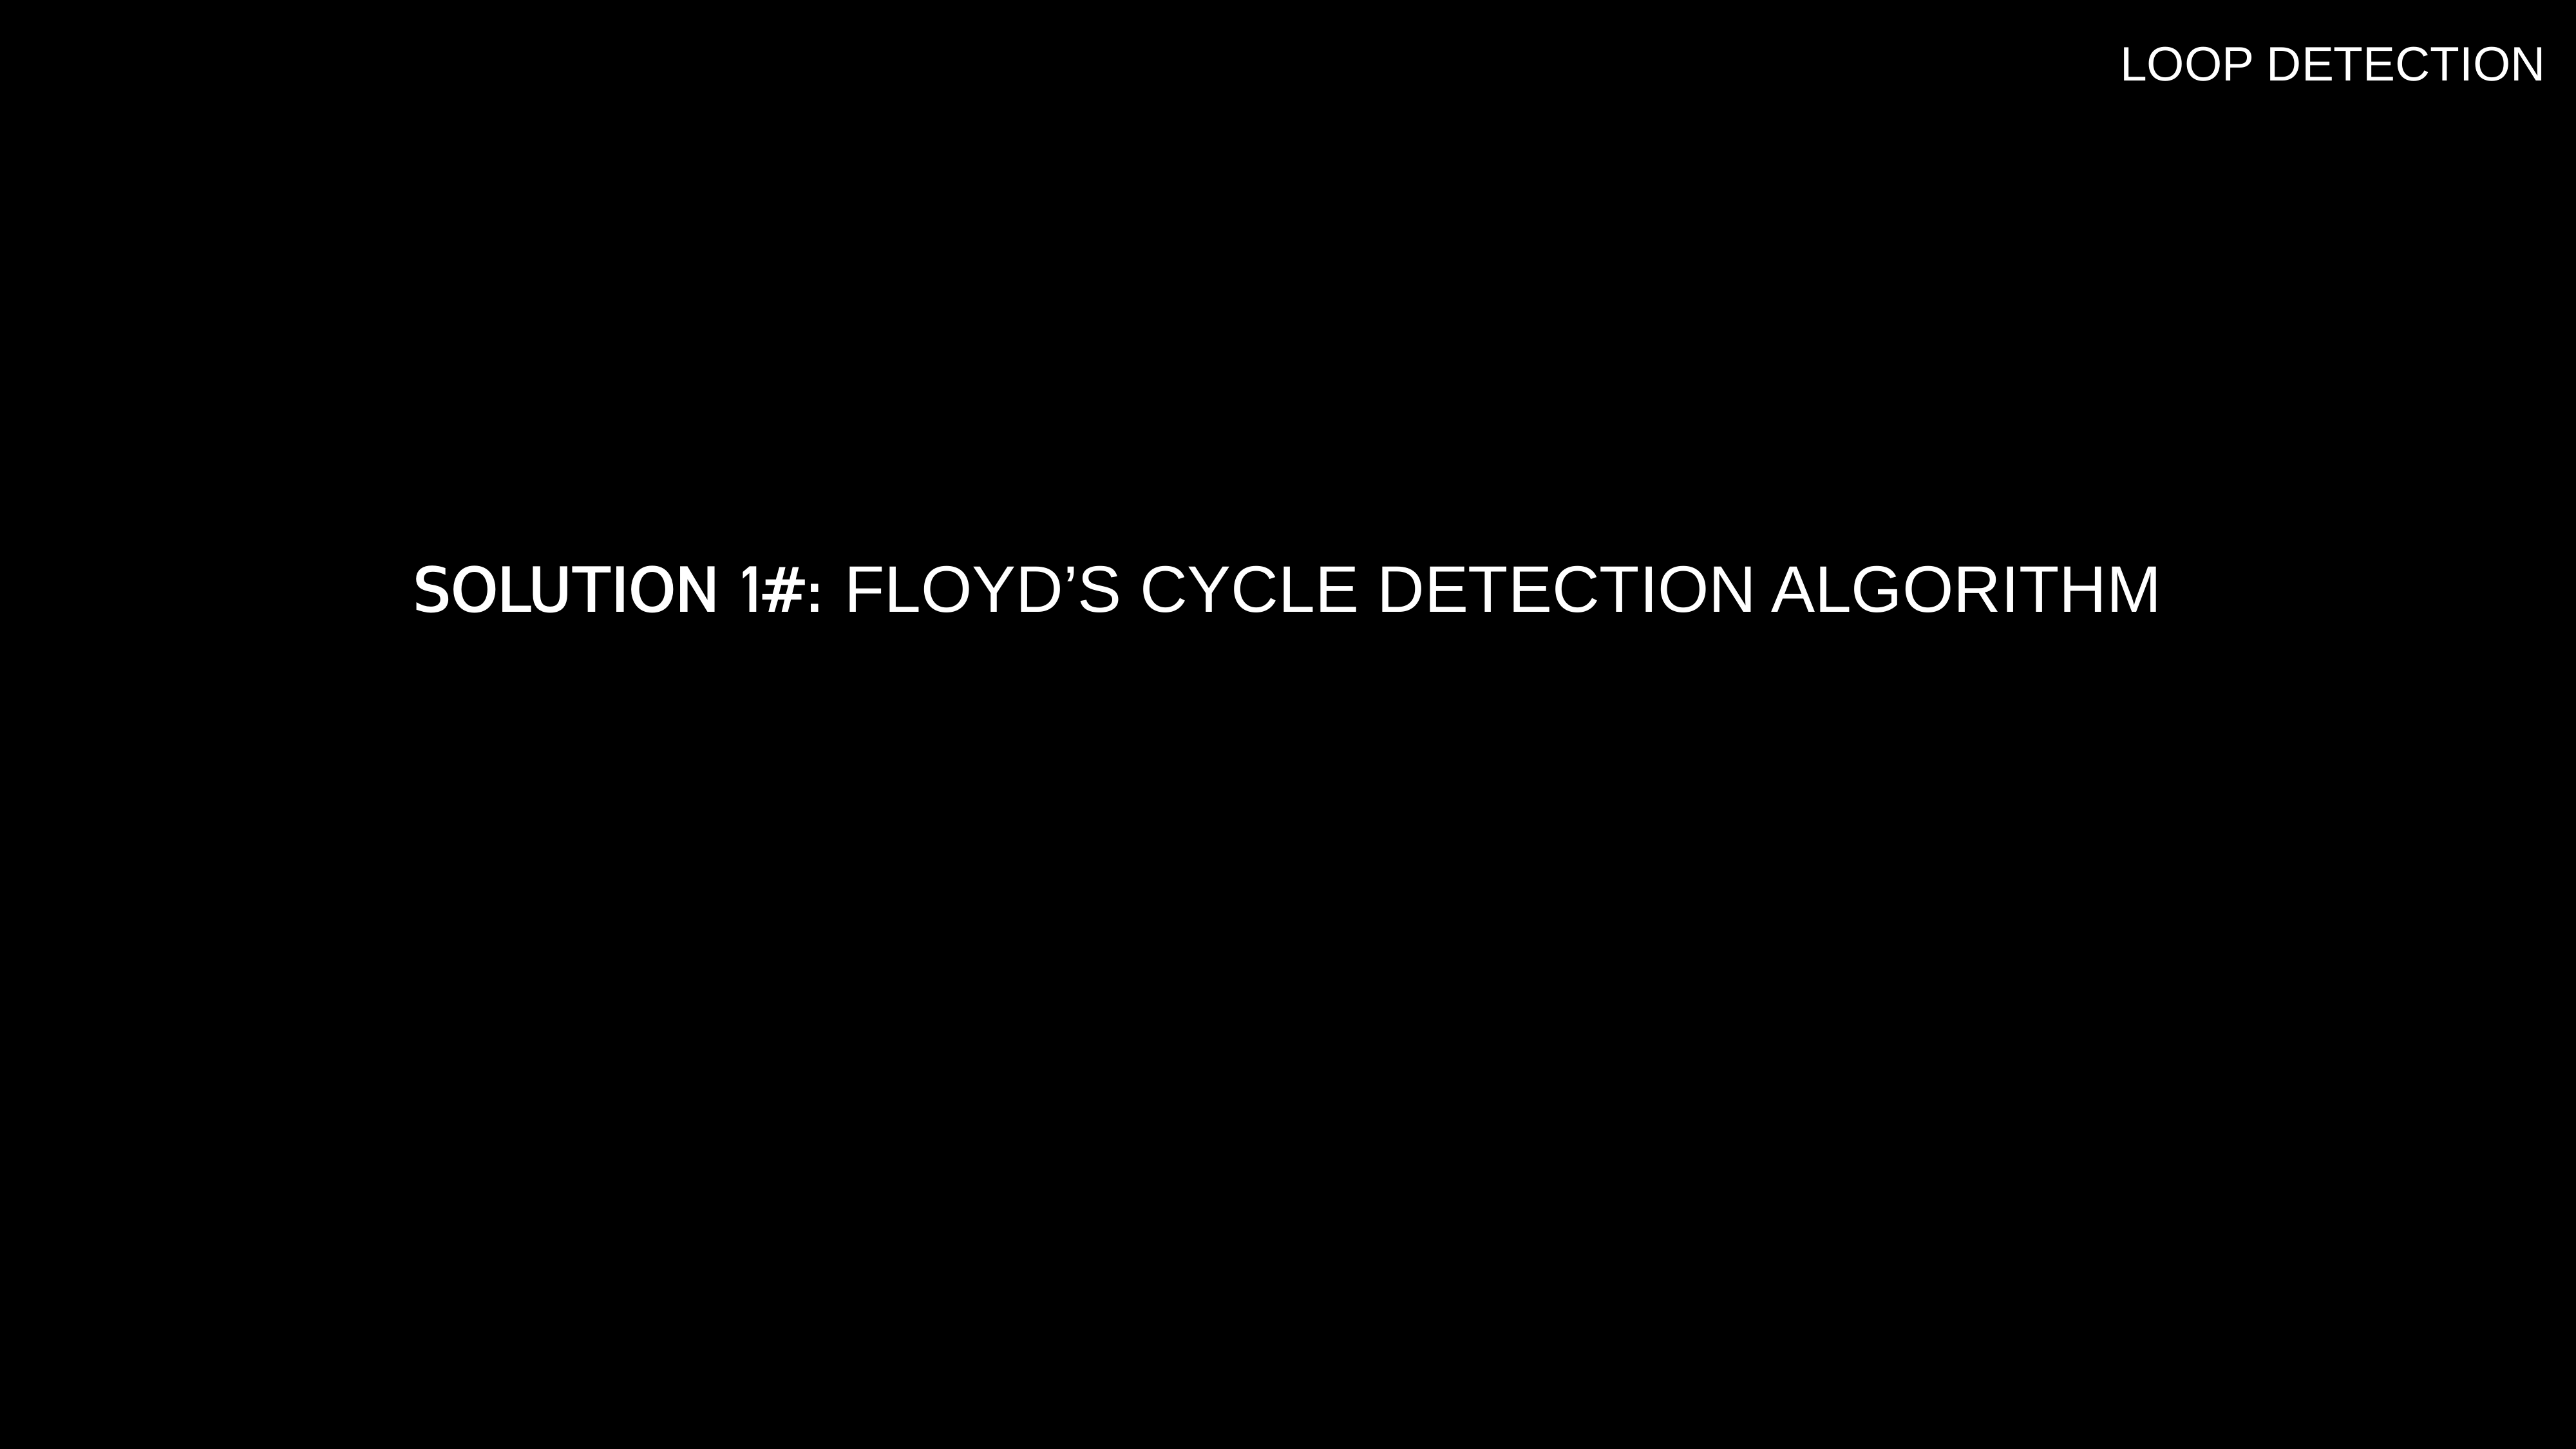

LOOP DETECTION
# Solution 1#: Floyd’s cycle detection algorithm